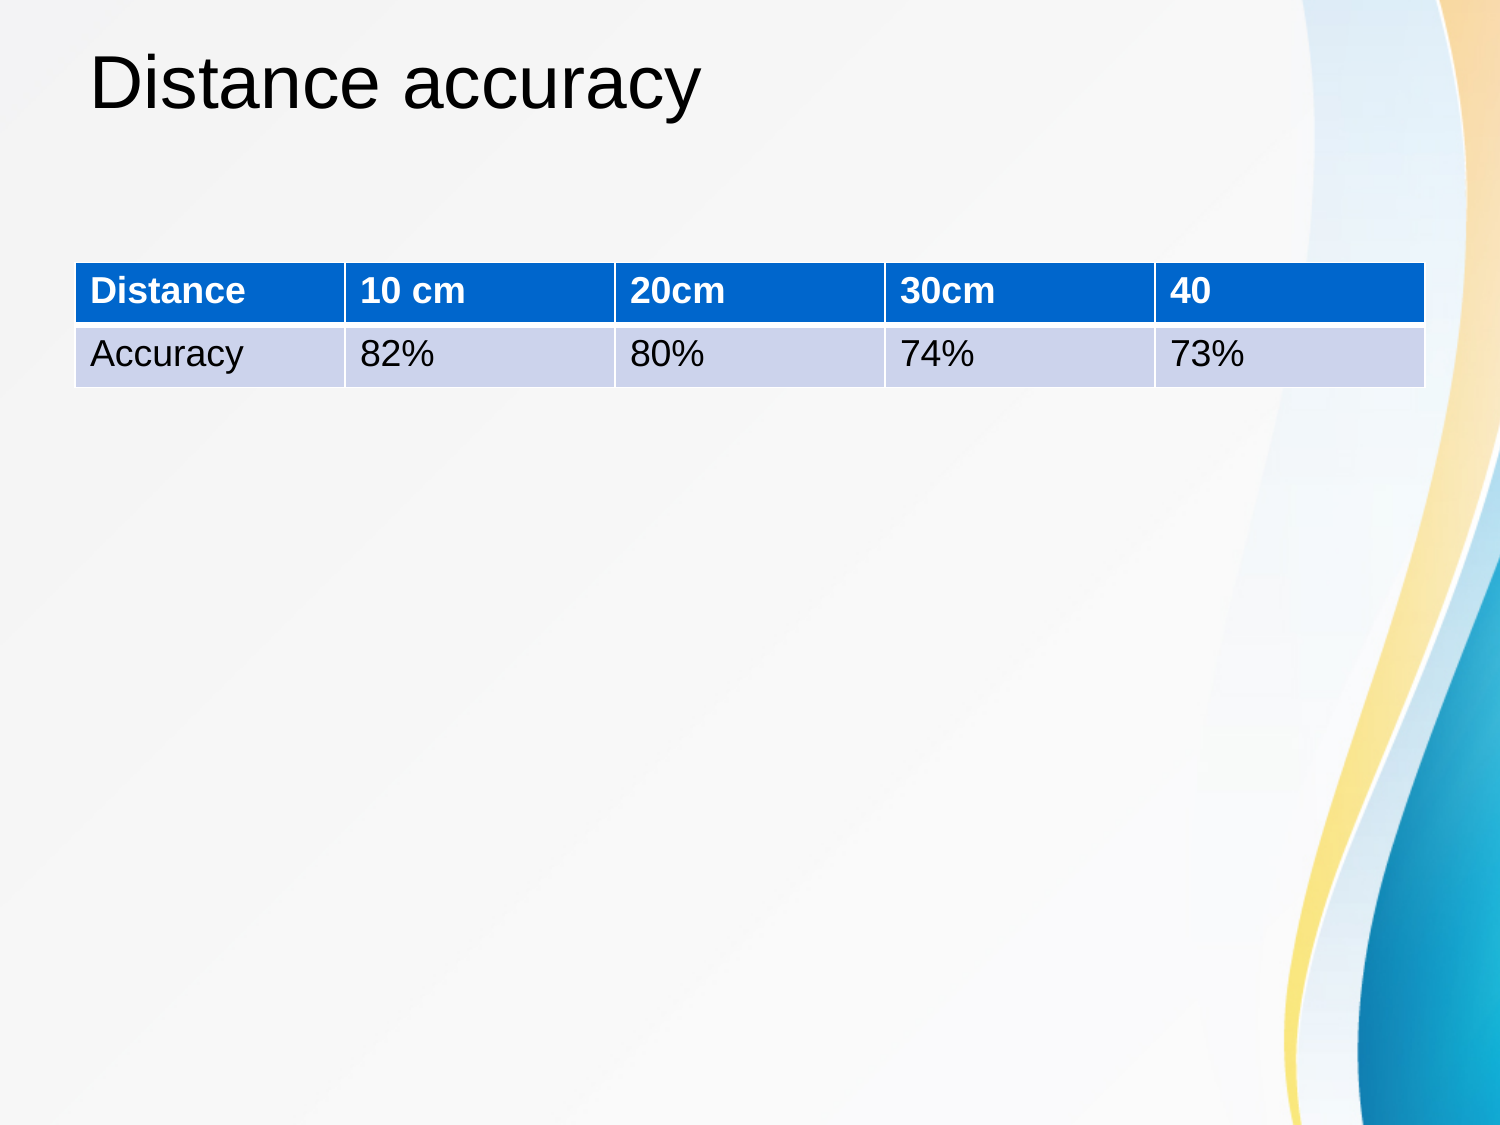

# Distance accuracy
| Distance | 10 cm | 20cm | 30cm | 40 |
| --- | --- | --- | --- | --- |
| Accuracy | 82% | 80% | 74% | 73% |